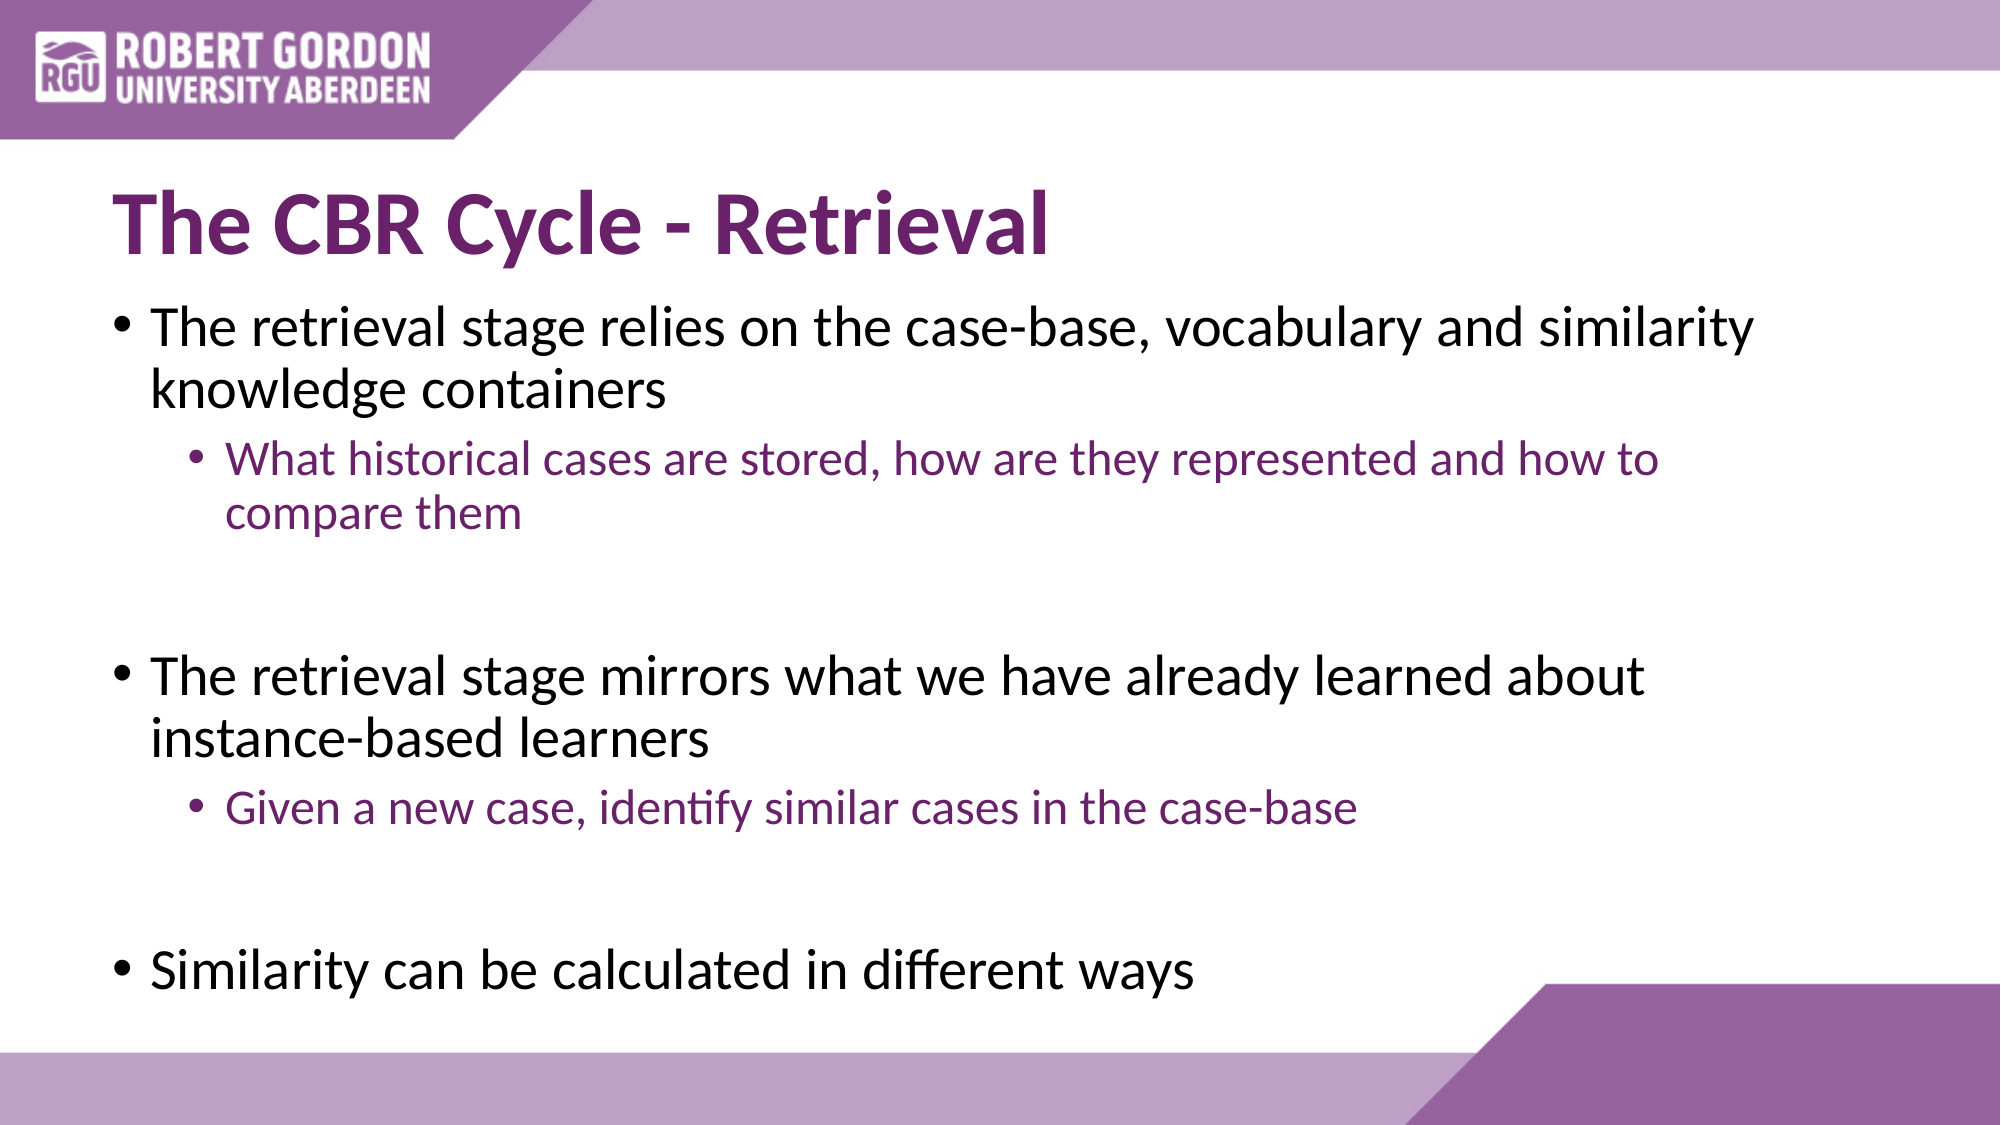

# The CBR Cycle - Retrieval
The retrieval stage relies on the case-base, vocabulary and similarity knowledge containers
What historical cases are stored, how are they represented and how to compare them

The retrieval stage mirrors what we have already learned about instance-based learners
Given a new case, identify similar cases in the case-base

Similarity can be calculated in different ways